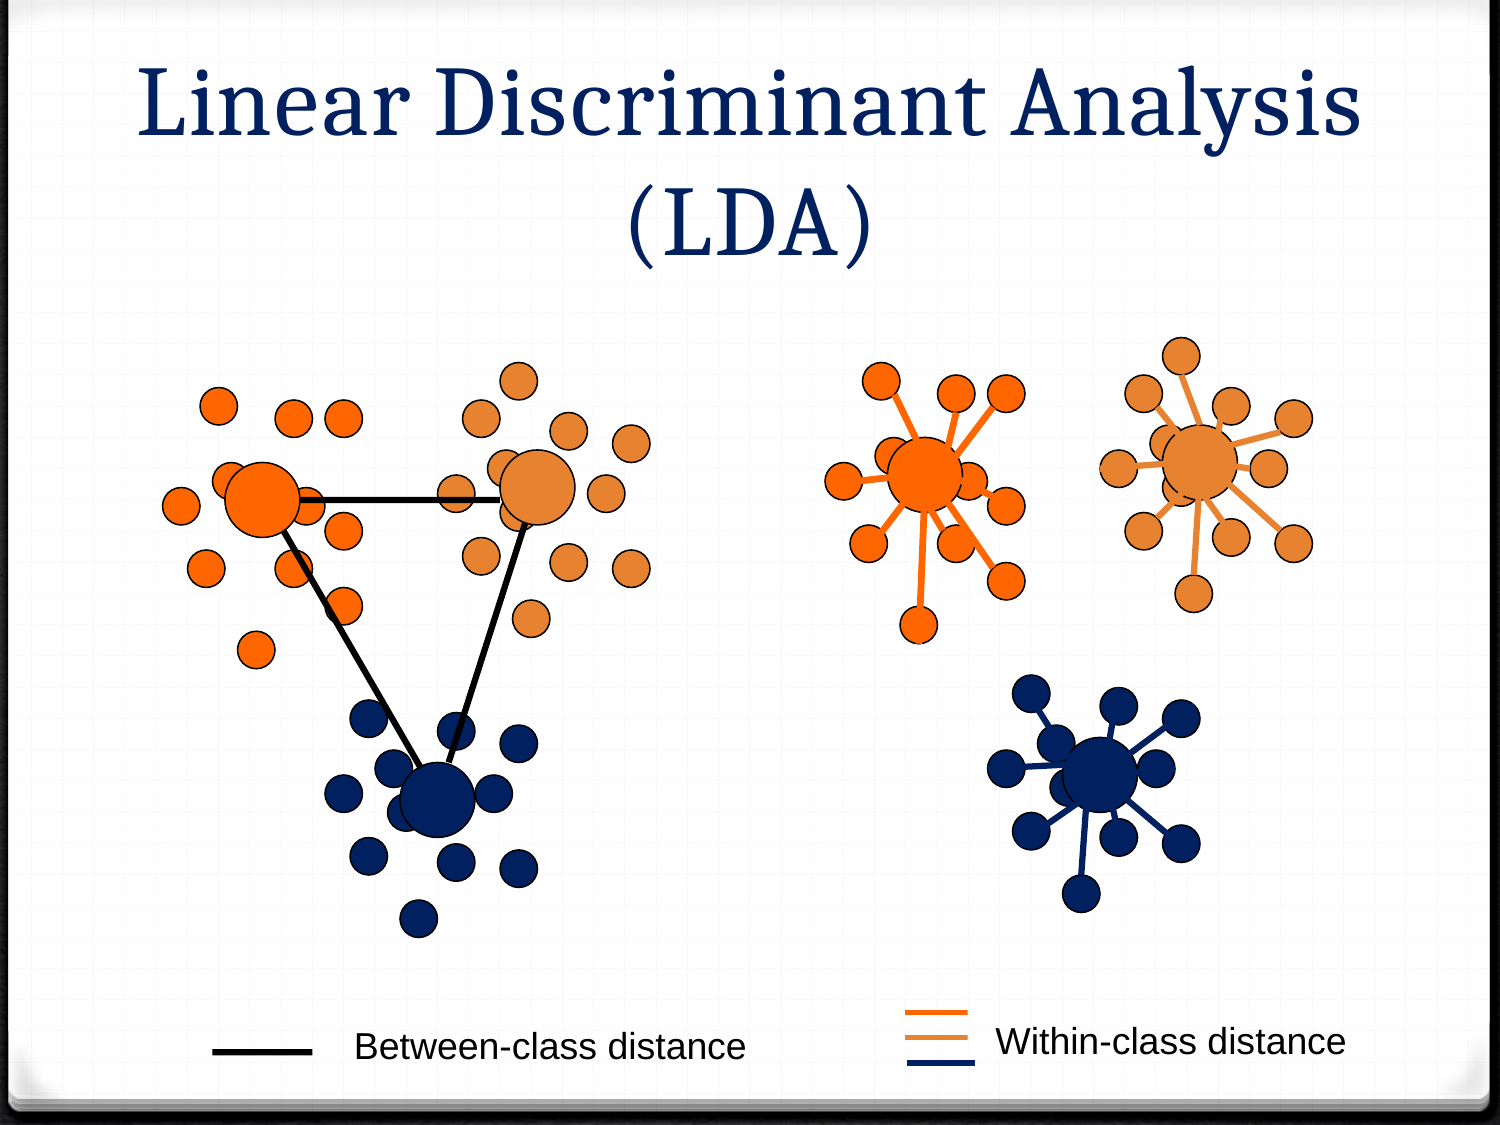

# Linear Discriminant Analysis (LDA)

Within-class distance

Between-class distance